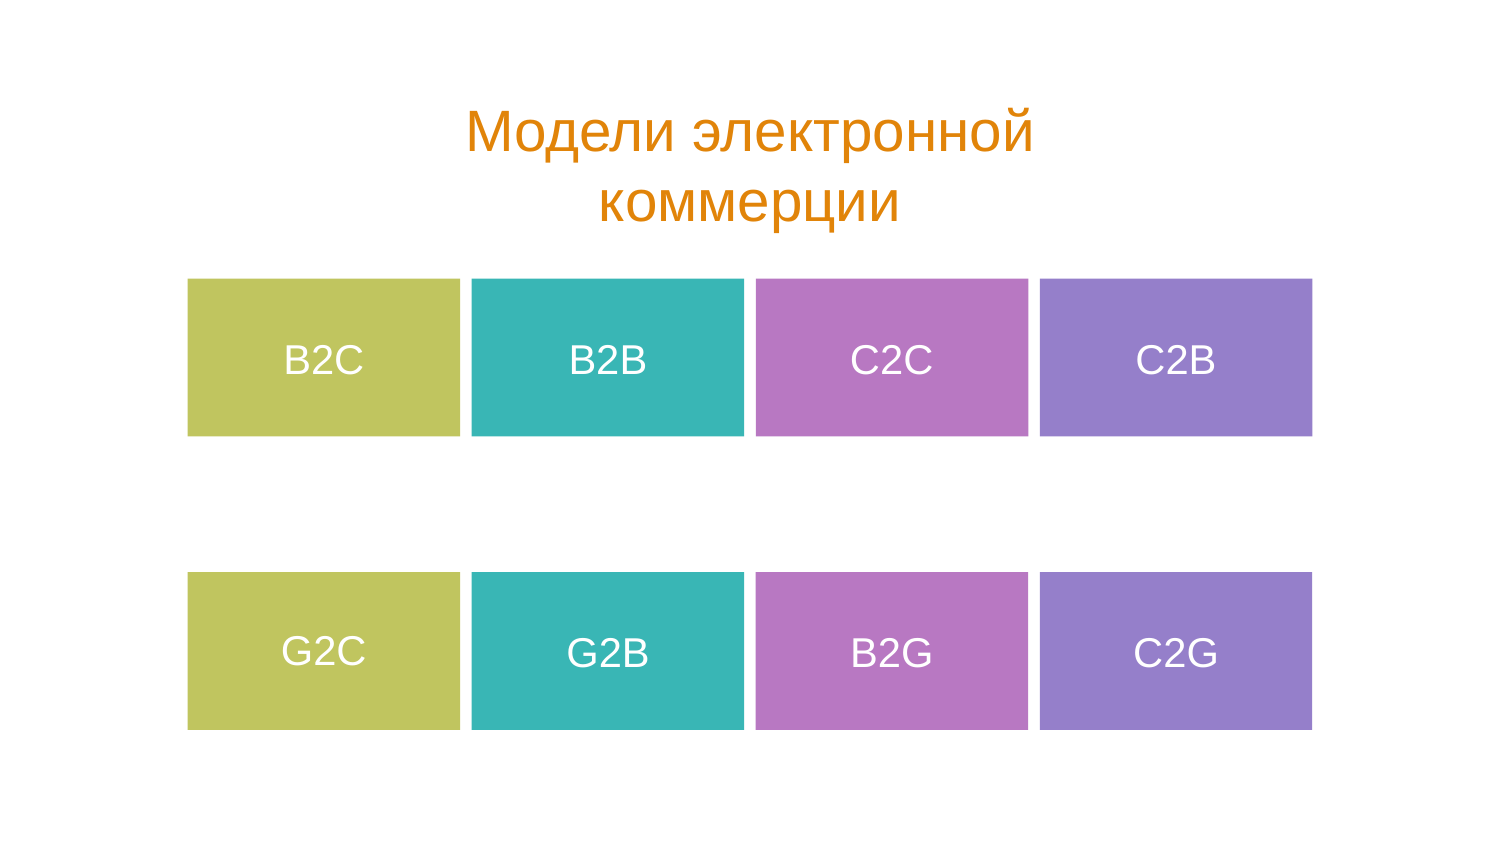

# Модели электронной коммерции

B2C
B2B
C2C
C2B
It's the closest planet to the Sun
Despite being red, Mars is a cold place
It's a gas giant and the biggest planet
Venus is the second planet to the Sun

G2C
G2B
B2G
C2G